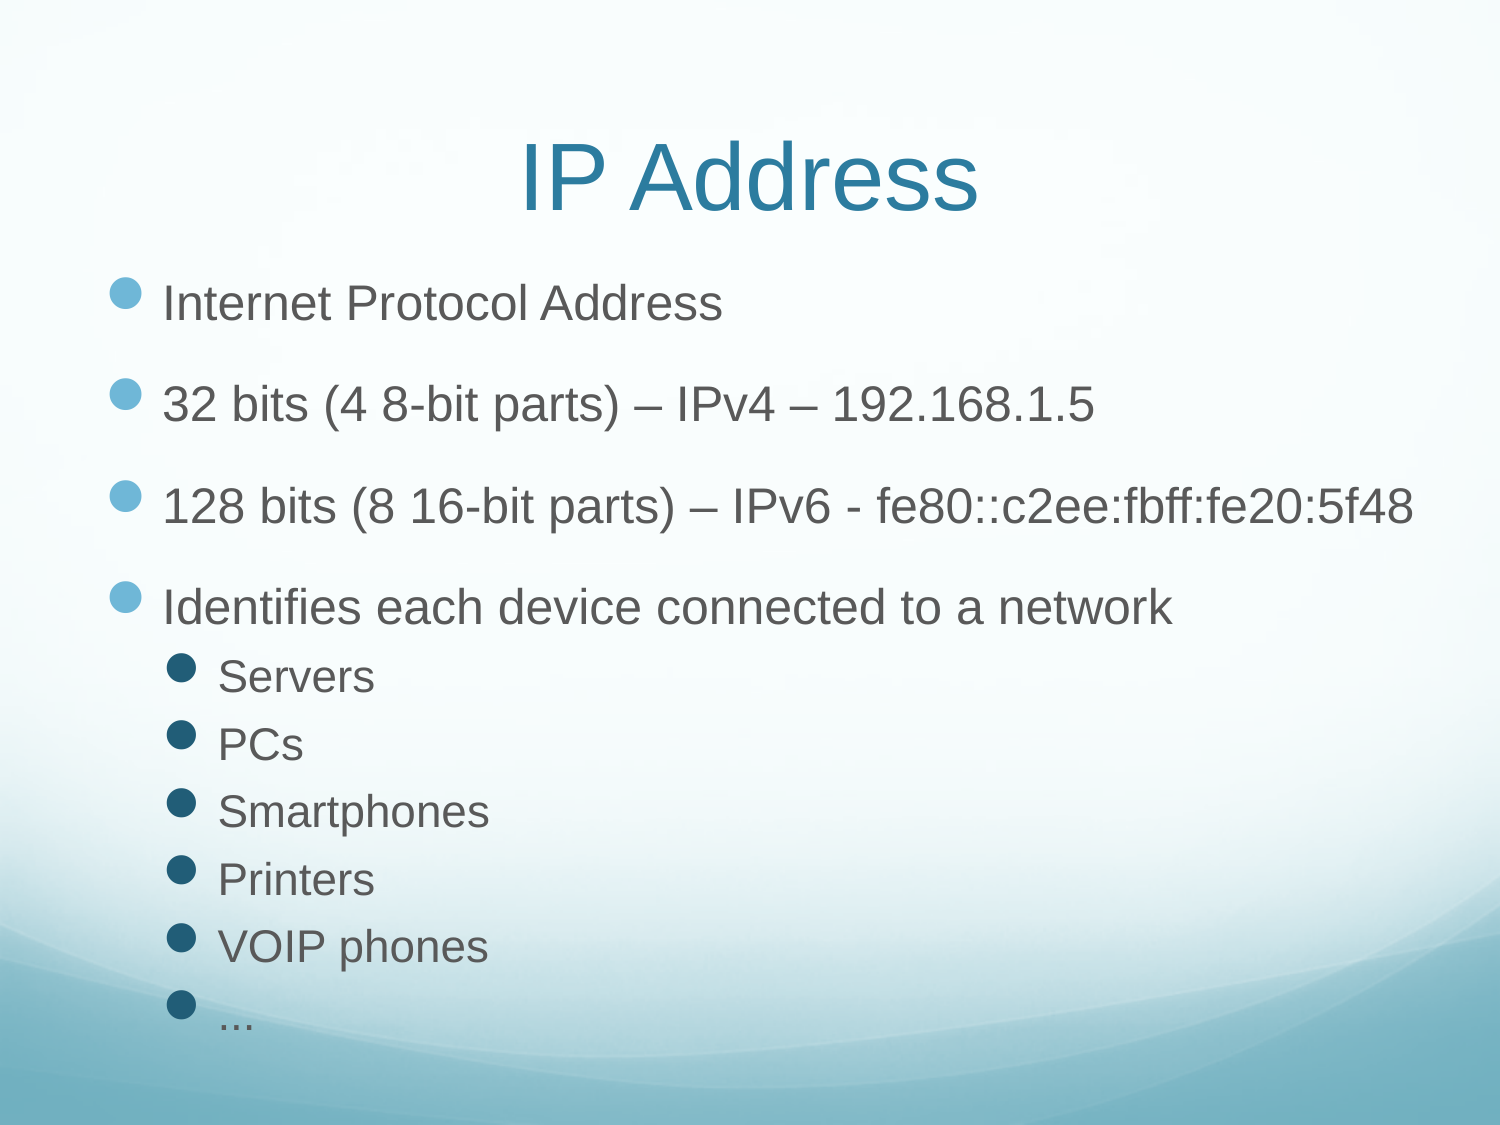

# IP Address
Internet Protocol Address
32 bits (4 8-bit parts) – IPv4 – 192.168.1.5
128 bits (8 16-bit parts) – IPv6 - fe80::c2ee:fbff:fe20:5f48
Identifies each device connected to a network
Servers
PCs
Smartphones
Printers
VOIP phones
...